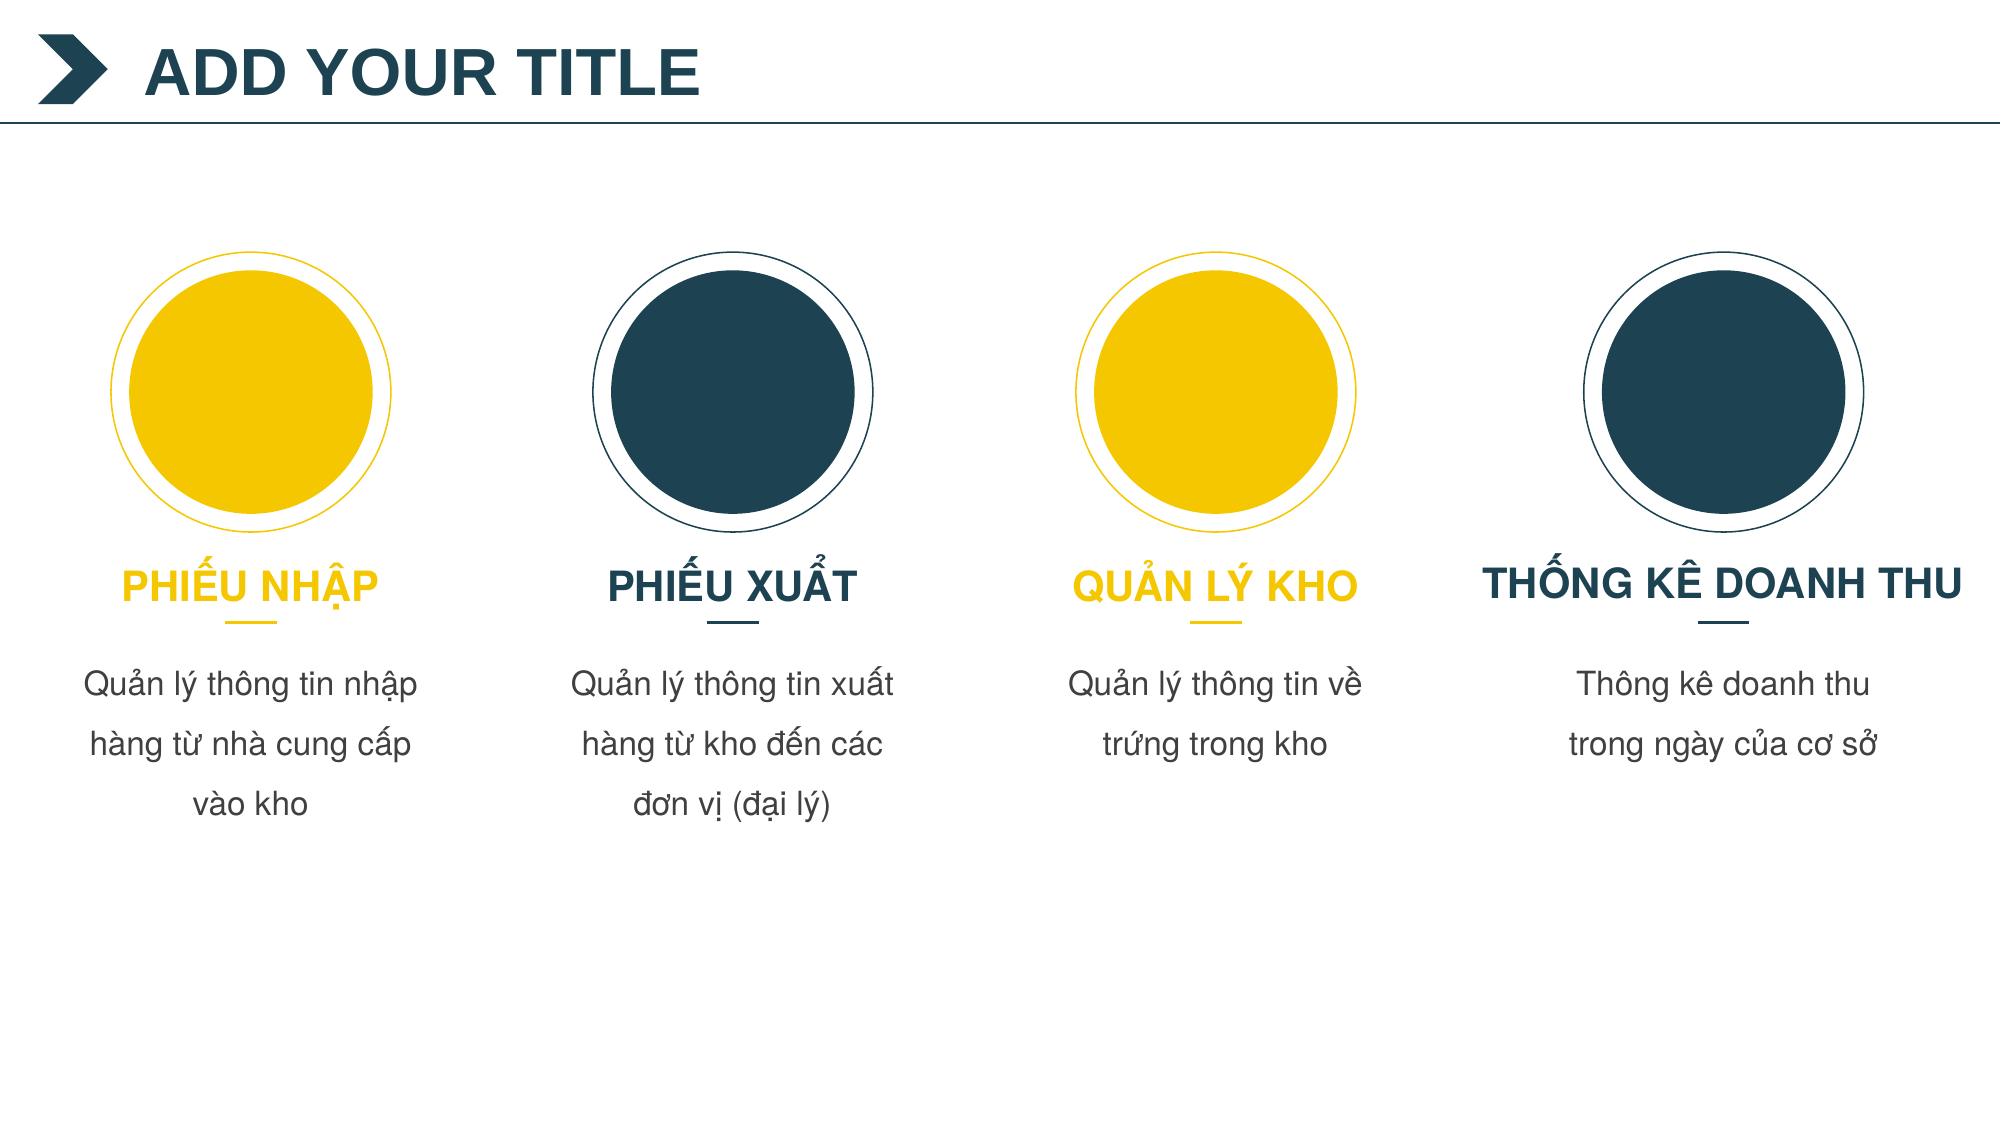

THỐNG KÊ DOANH THU
PHIẾU NHẬP
PHIẾU XUẨT
QUẢN LÝ KHO
Quản lý thông tin nhập hàng từ nhà cung cấp vào kho

Quản lý thông tin xuất hàng từ kho đến các đơn vị (đại lý)

Quản lý thông tin về trứng trong kho

Thông kê doanh thu trong ngày của cơ sở